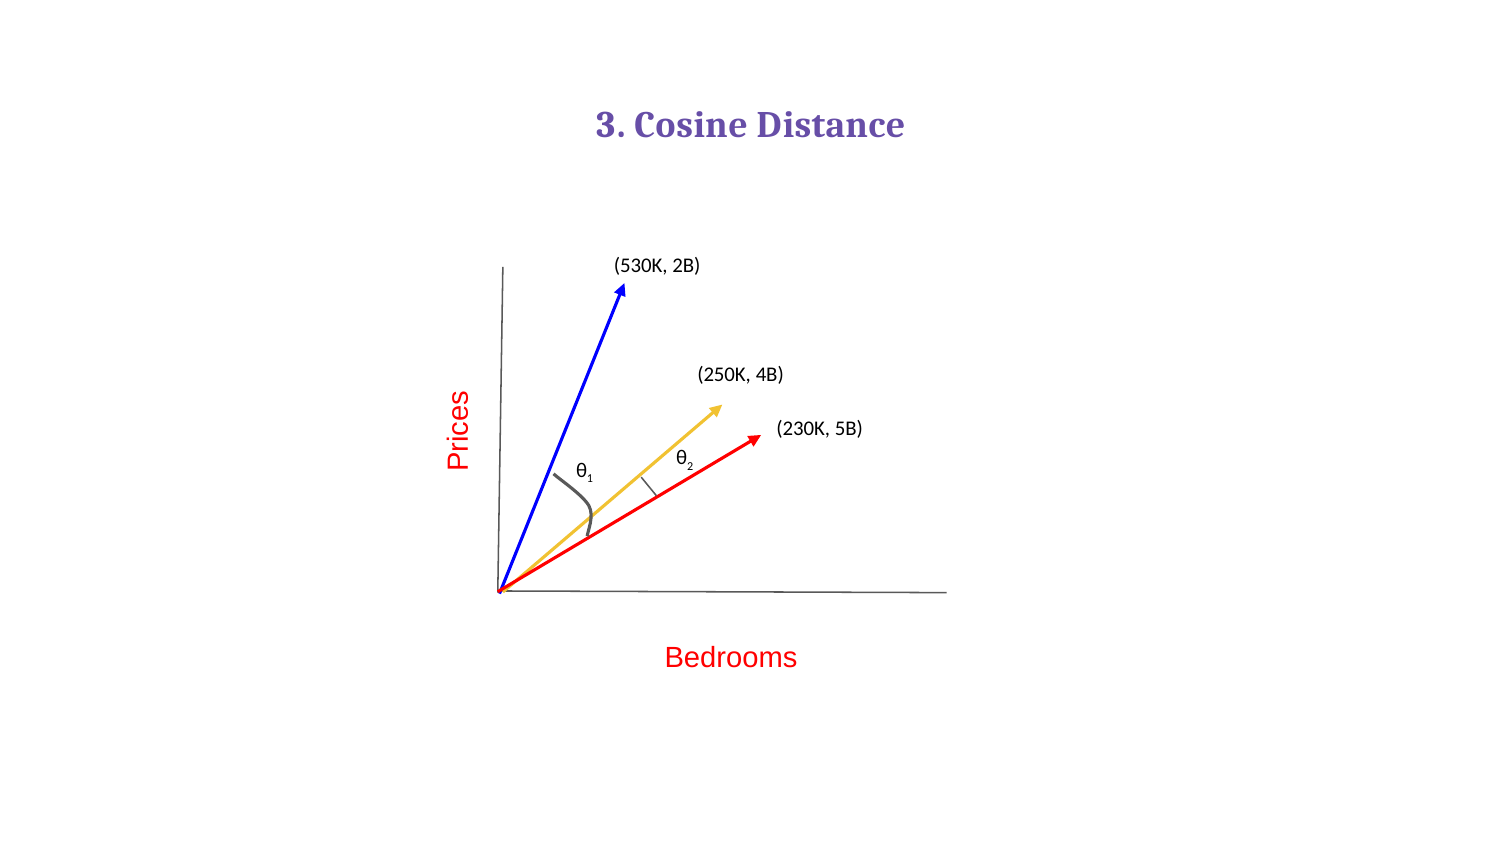

3. Cosine Distance
(530K, 2B)
(250K, 4B)
Prices
(230K, 5B)
θ2
θ1

Bedrooms